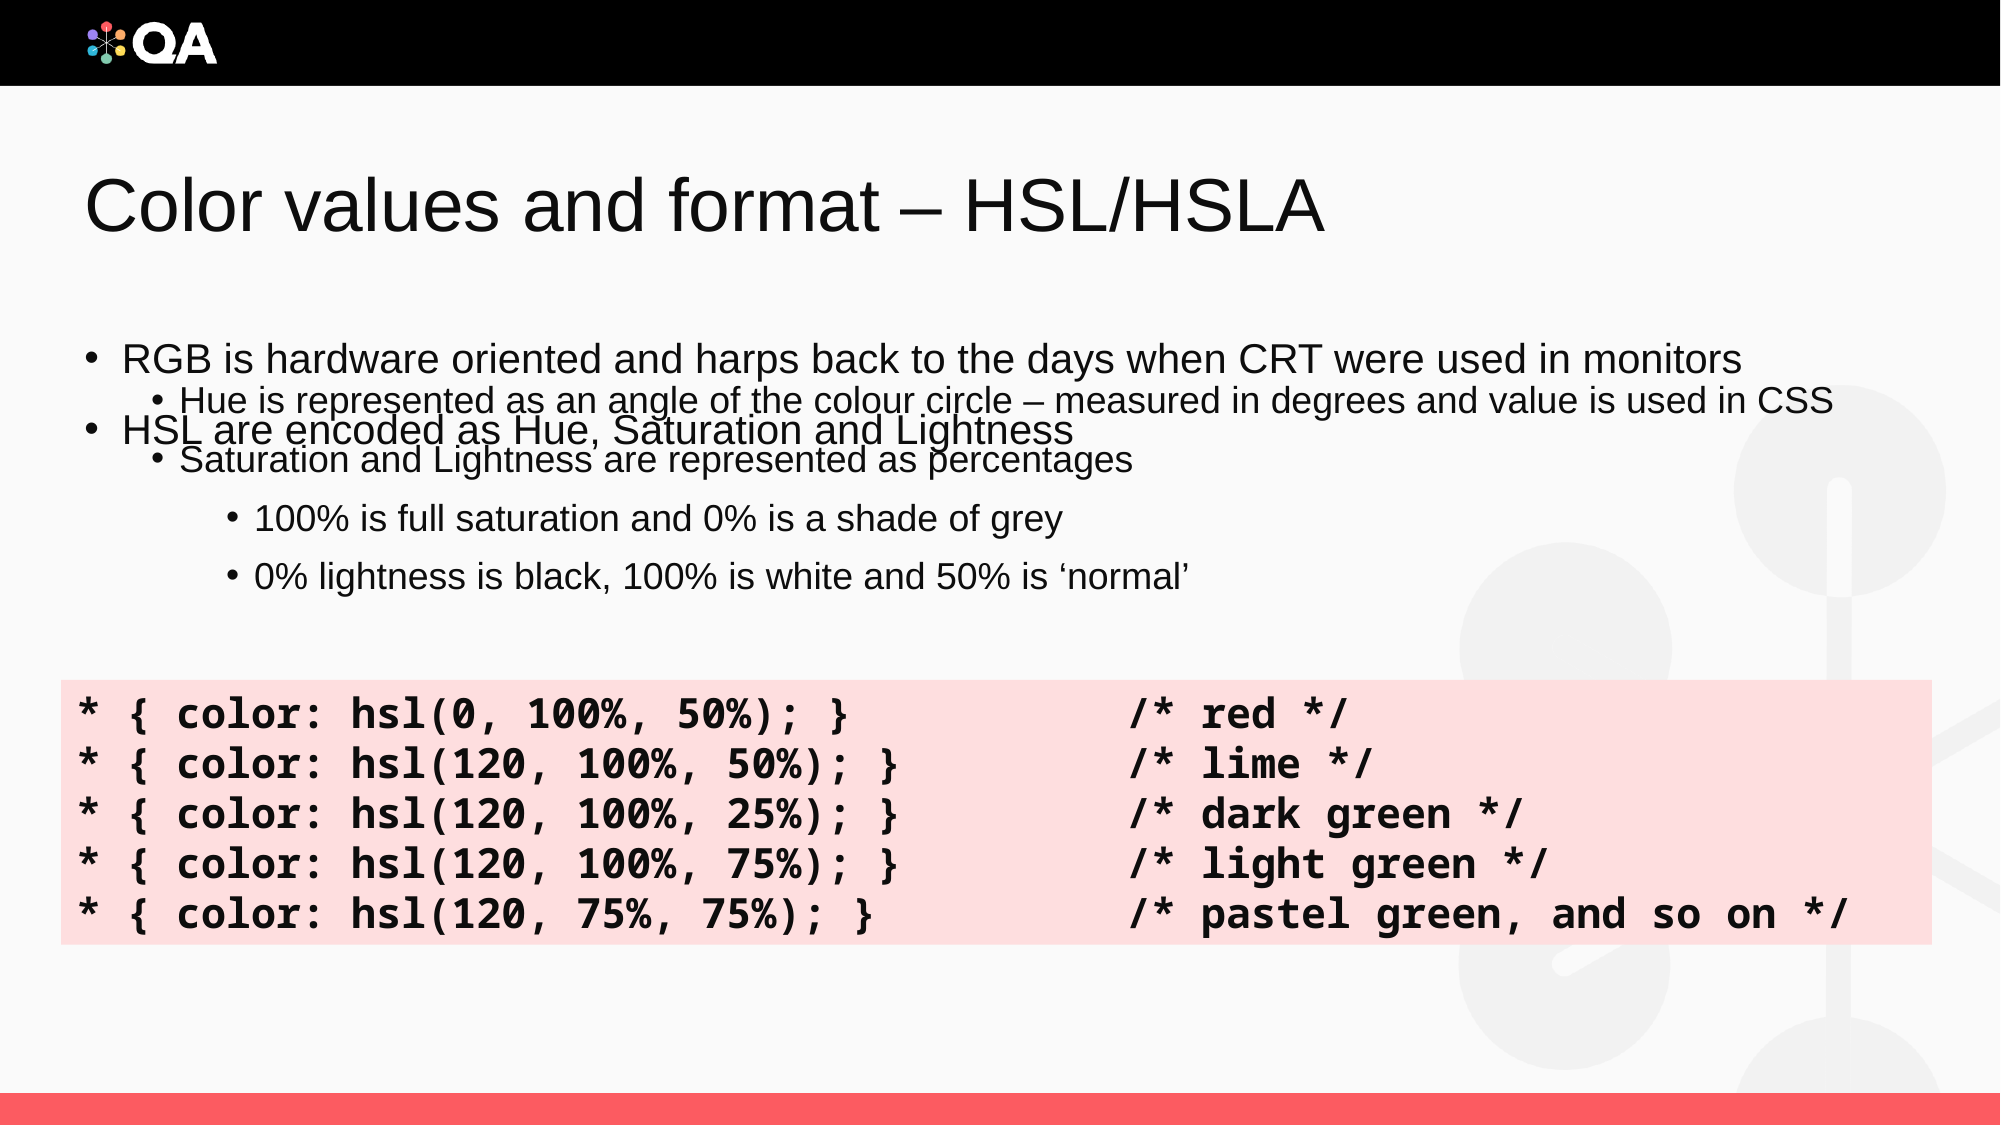

# Color values and format – HSL/HSLA
RGB is hardware oriented and harps back to the days when CRT were used in monitors
HSL are encoded as Hue, Saturation and Lightness
Hue is represented as an angle of the colour circle – measured in degrees and value is used in CSS
Saturation and Lightness are represented as percentages
100% is full saturation and 0% is a shade of grey
0% lightness is black, 100% is white and 50% is ‘normal’
* { color: hsl(0, 100%, 50%); } 		/* red */
* { color: hsl(120, 100%, 50%); }		/* lime */
* { color: hsl(120, 100%, 25%); }		/* dark green */
* { color: hsl(120, 100%, 75%); }		/* light green */
* { color: hsl(120, 75%, 75%); } 		/* pastel green, and so on */